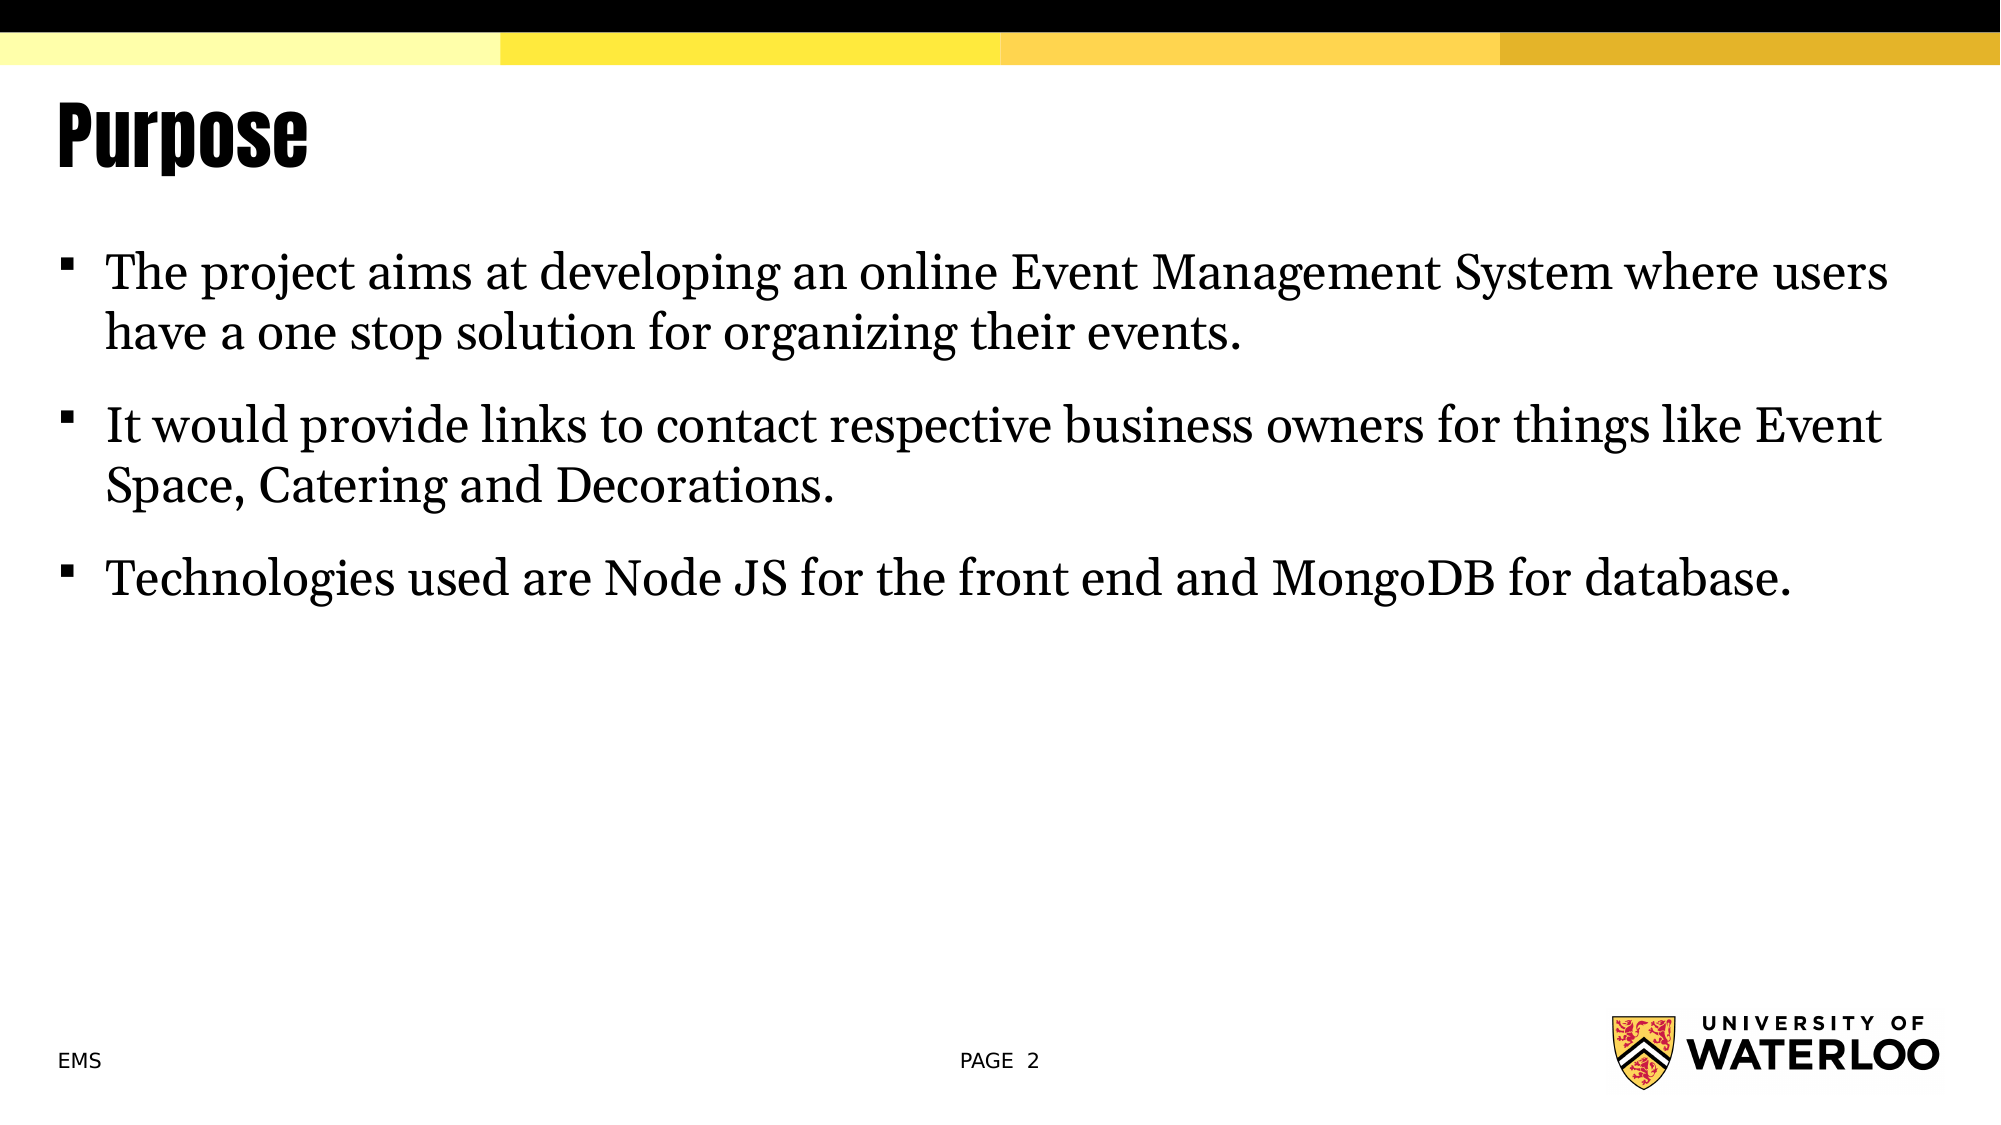

# Purpose
The project aims at developing an online Event Management System where users have a one stop solution for organizing their events.
It would provide links to contact respective business owners for things like Event Space, Catering and Decorations.
Technologies used are Node JS for the front end and MongoDB for database.
EMS
PAGE  2